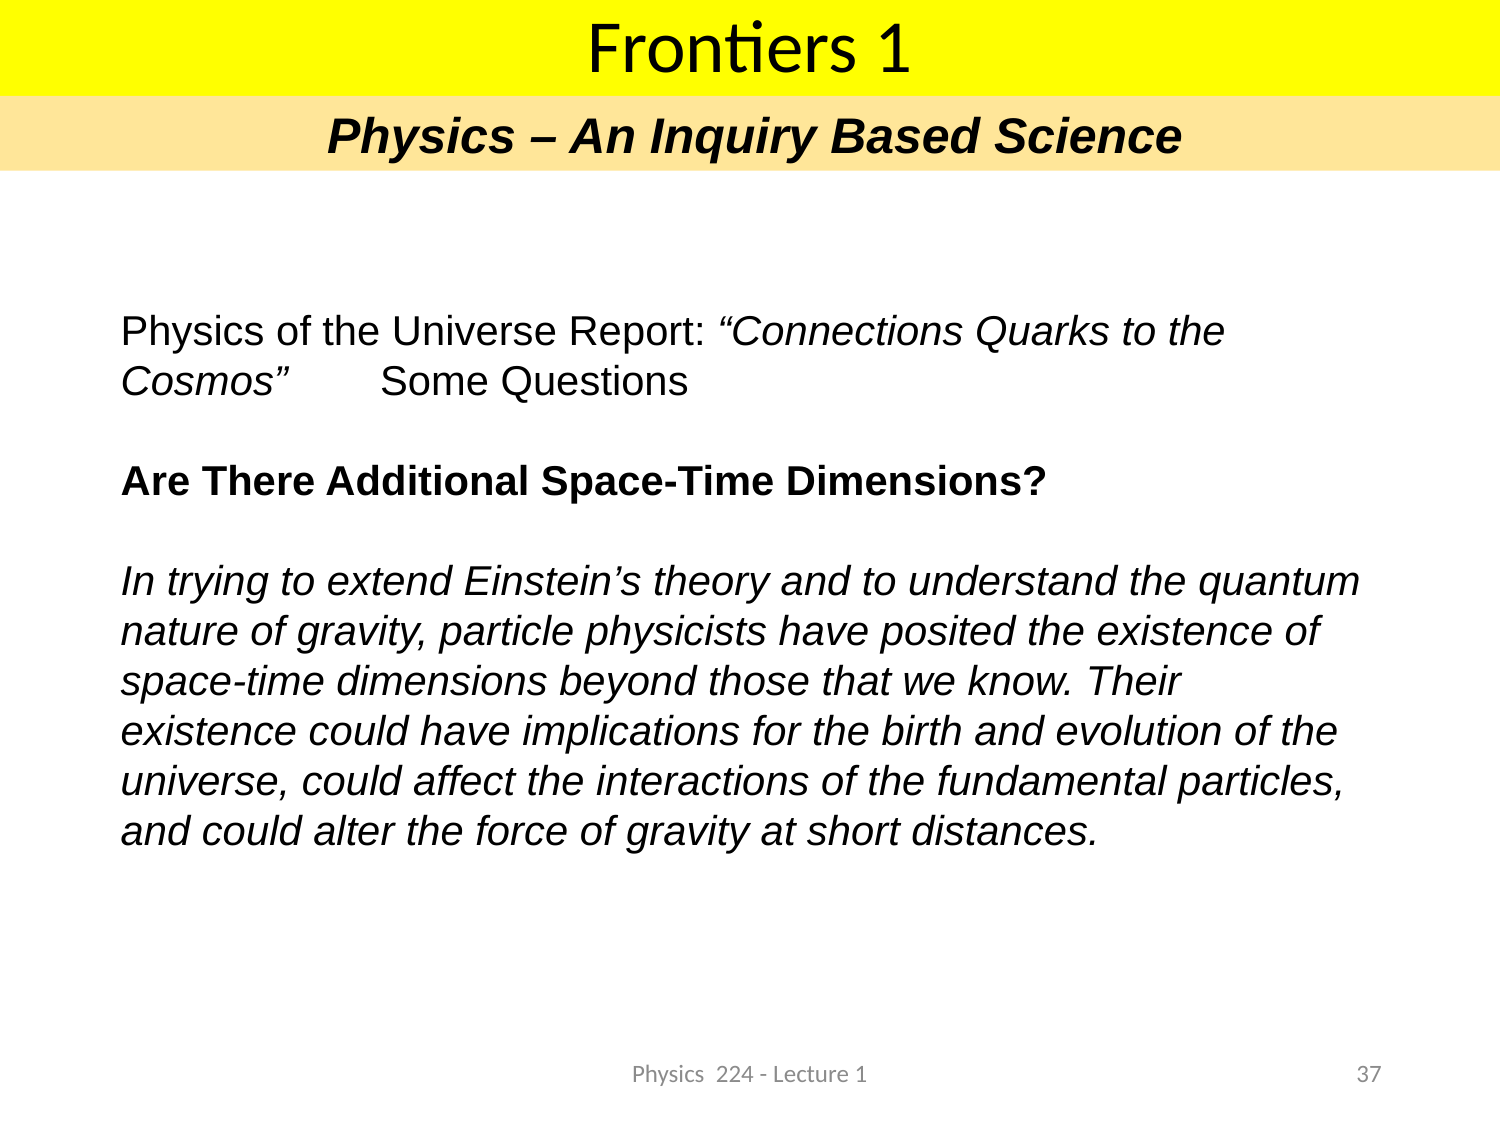

Frontiers 1
Physics – An Inquiry Based Science
Physics of the Universe Report: “Connections Quarks to the Cosmos”        Some Questions

Are There Additional Space-Time Dimensions?

In trying to extend Einstein’s theory and to understand the quantum
nature of gravity, particle physicists have posited the existence of space-time dimensions beyond those that we know. Their existence could have implications for the birth and evolution of the universe, could affect the interactions of the fundamental particles, and could alter the force of gravity at short distances.

Physics  224 - Lecture 1
37